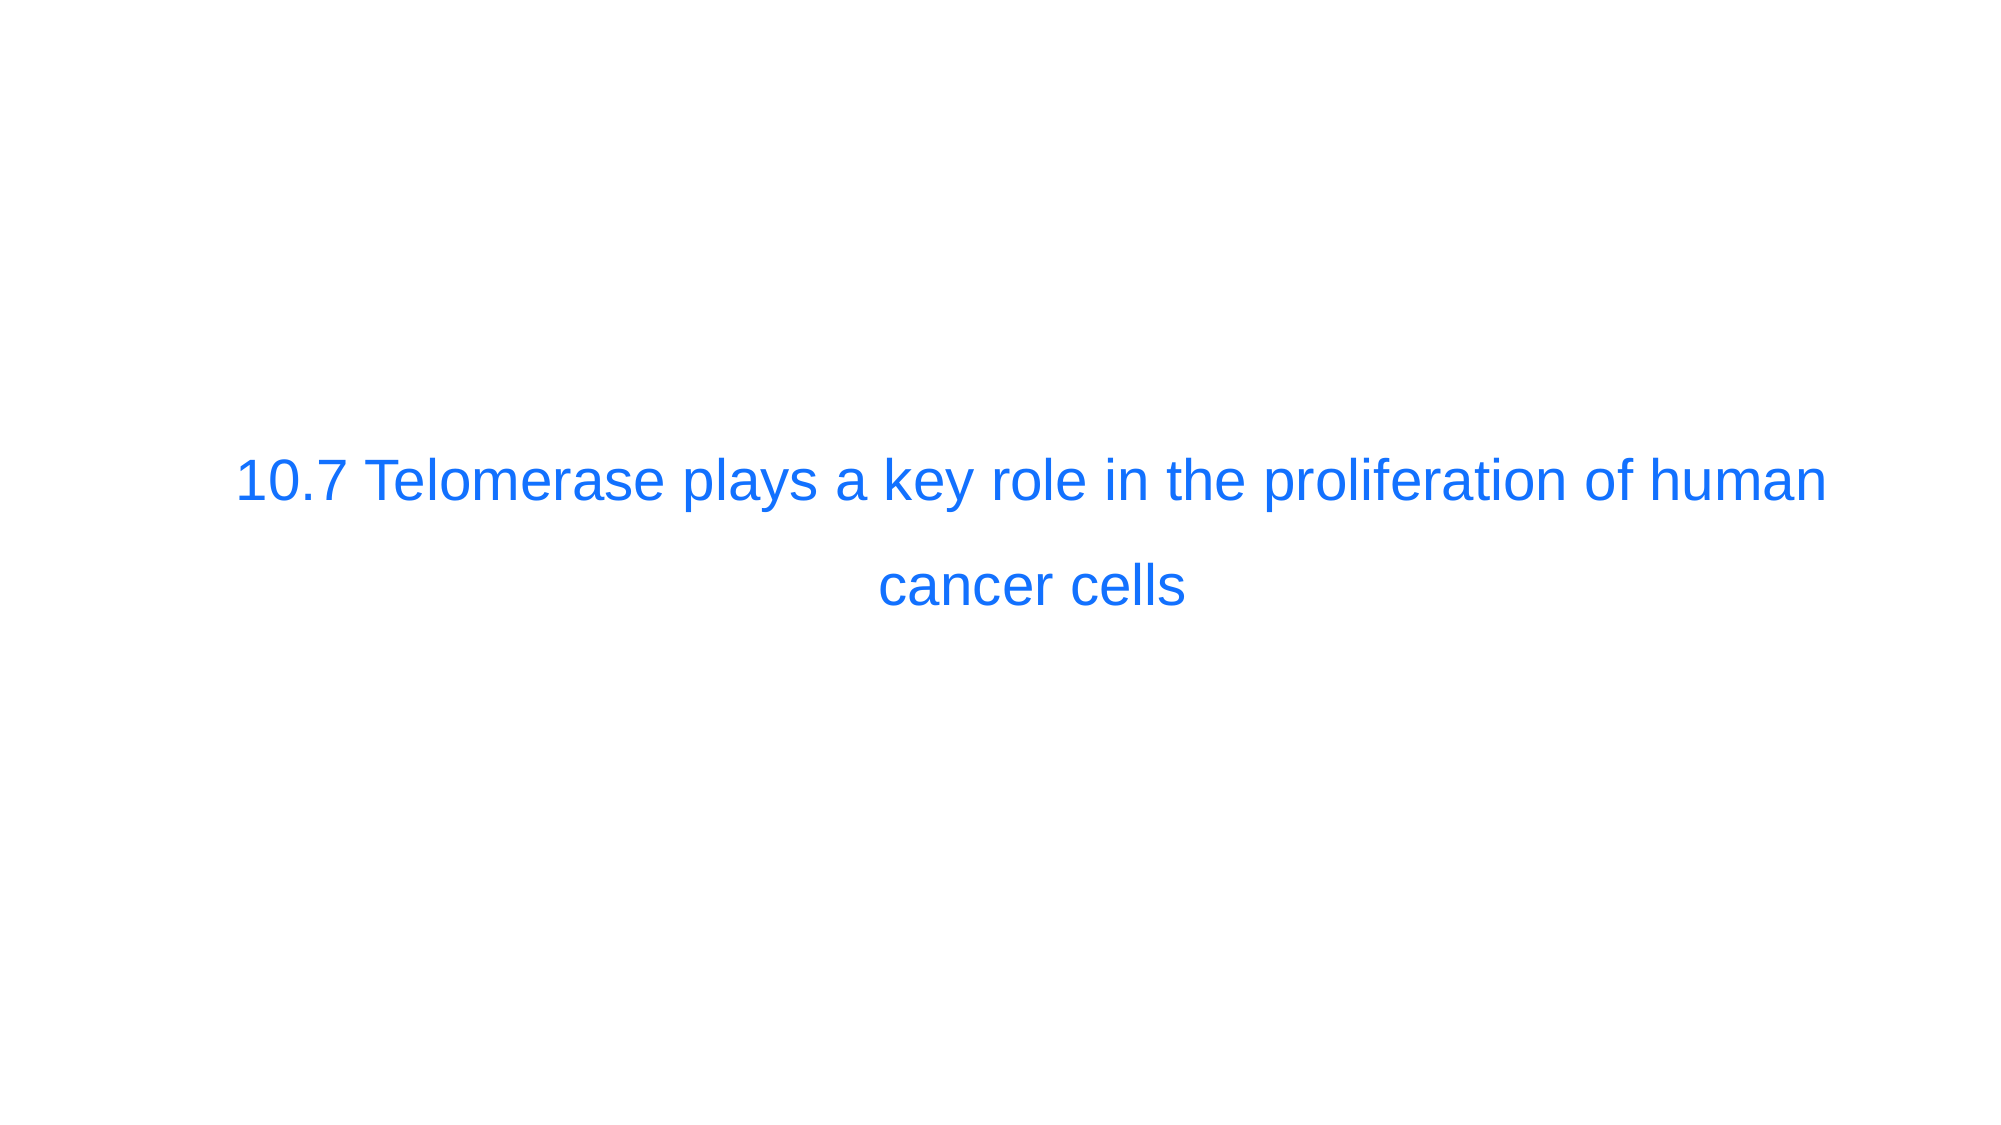

10.7 Telomerase plays a key role in the proliferation of human cancer cells